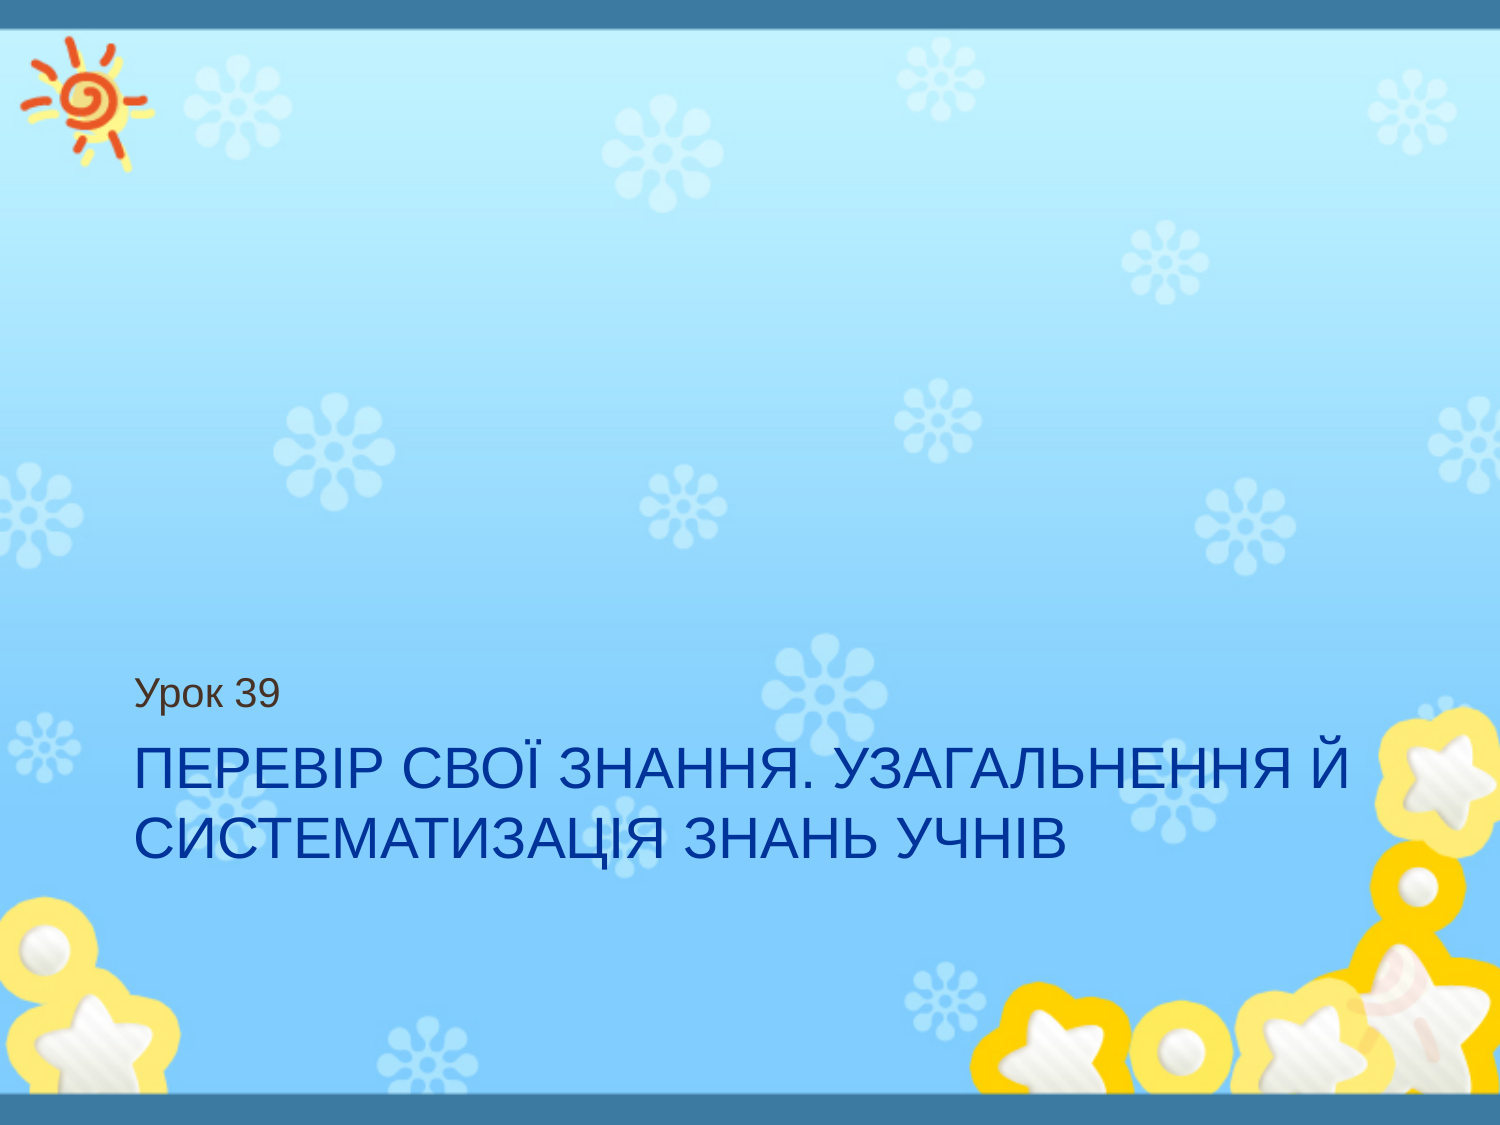

Урок 39
# Перевір свої знання. Узагальнення й систематизація знань учнів